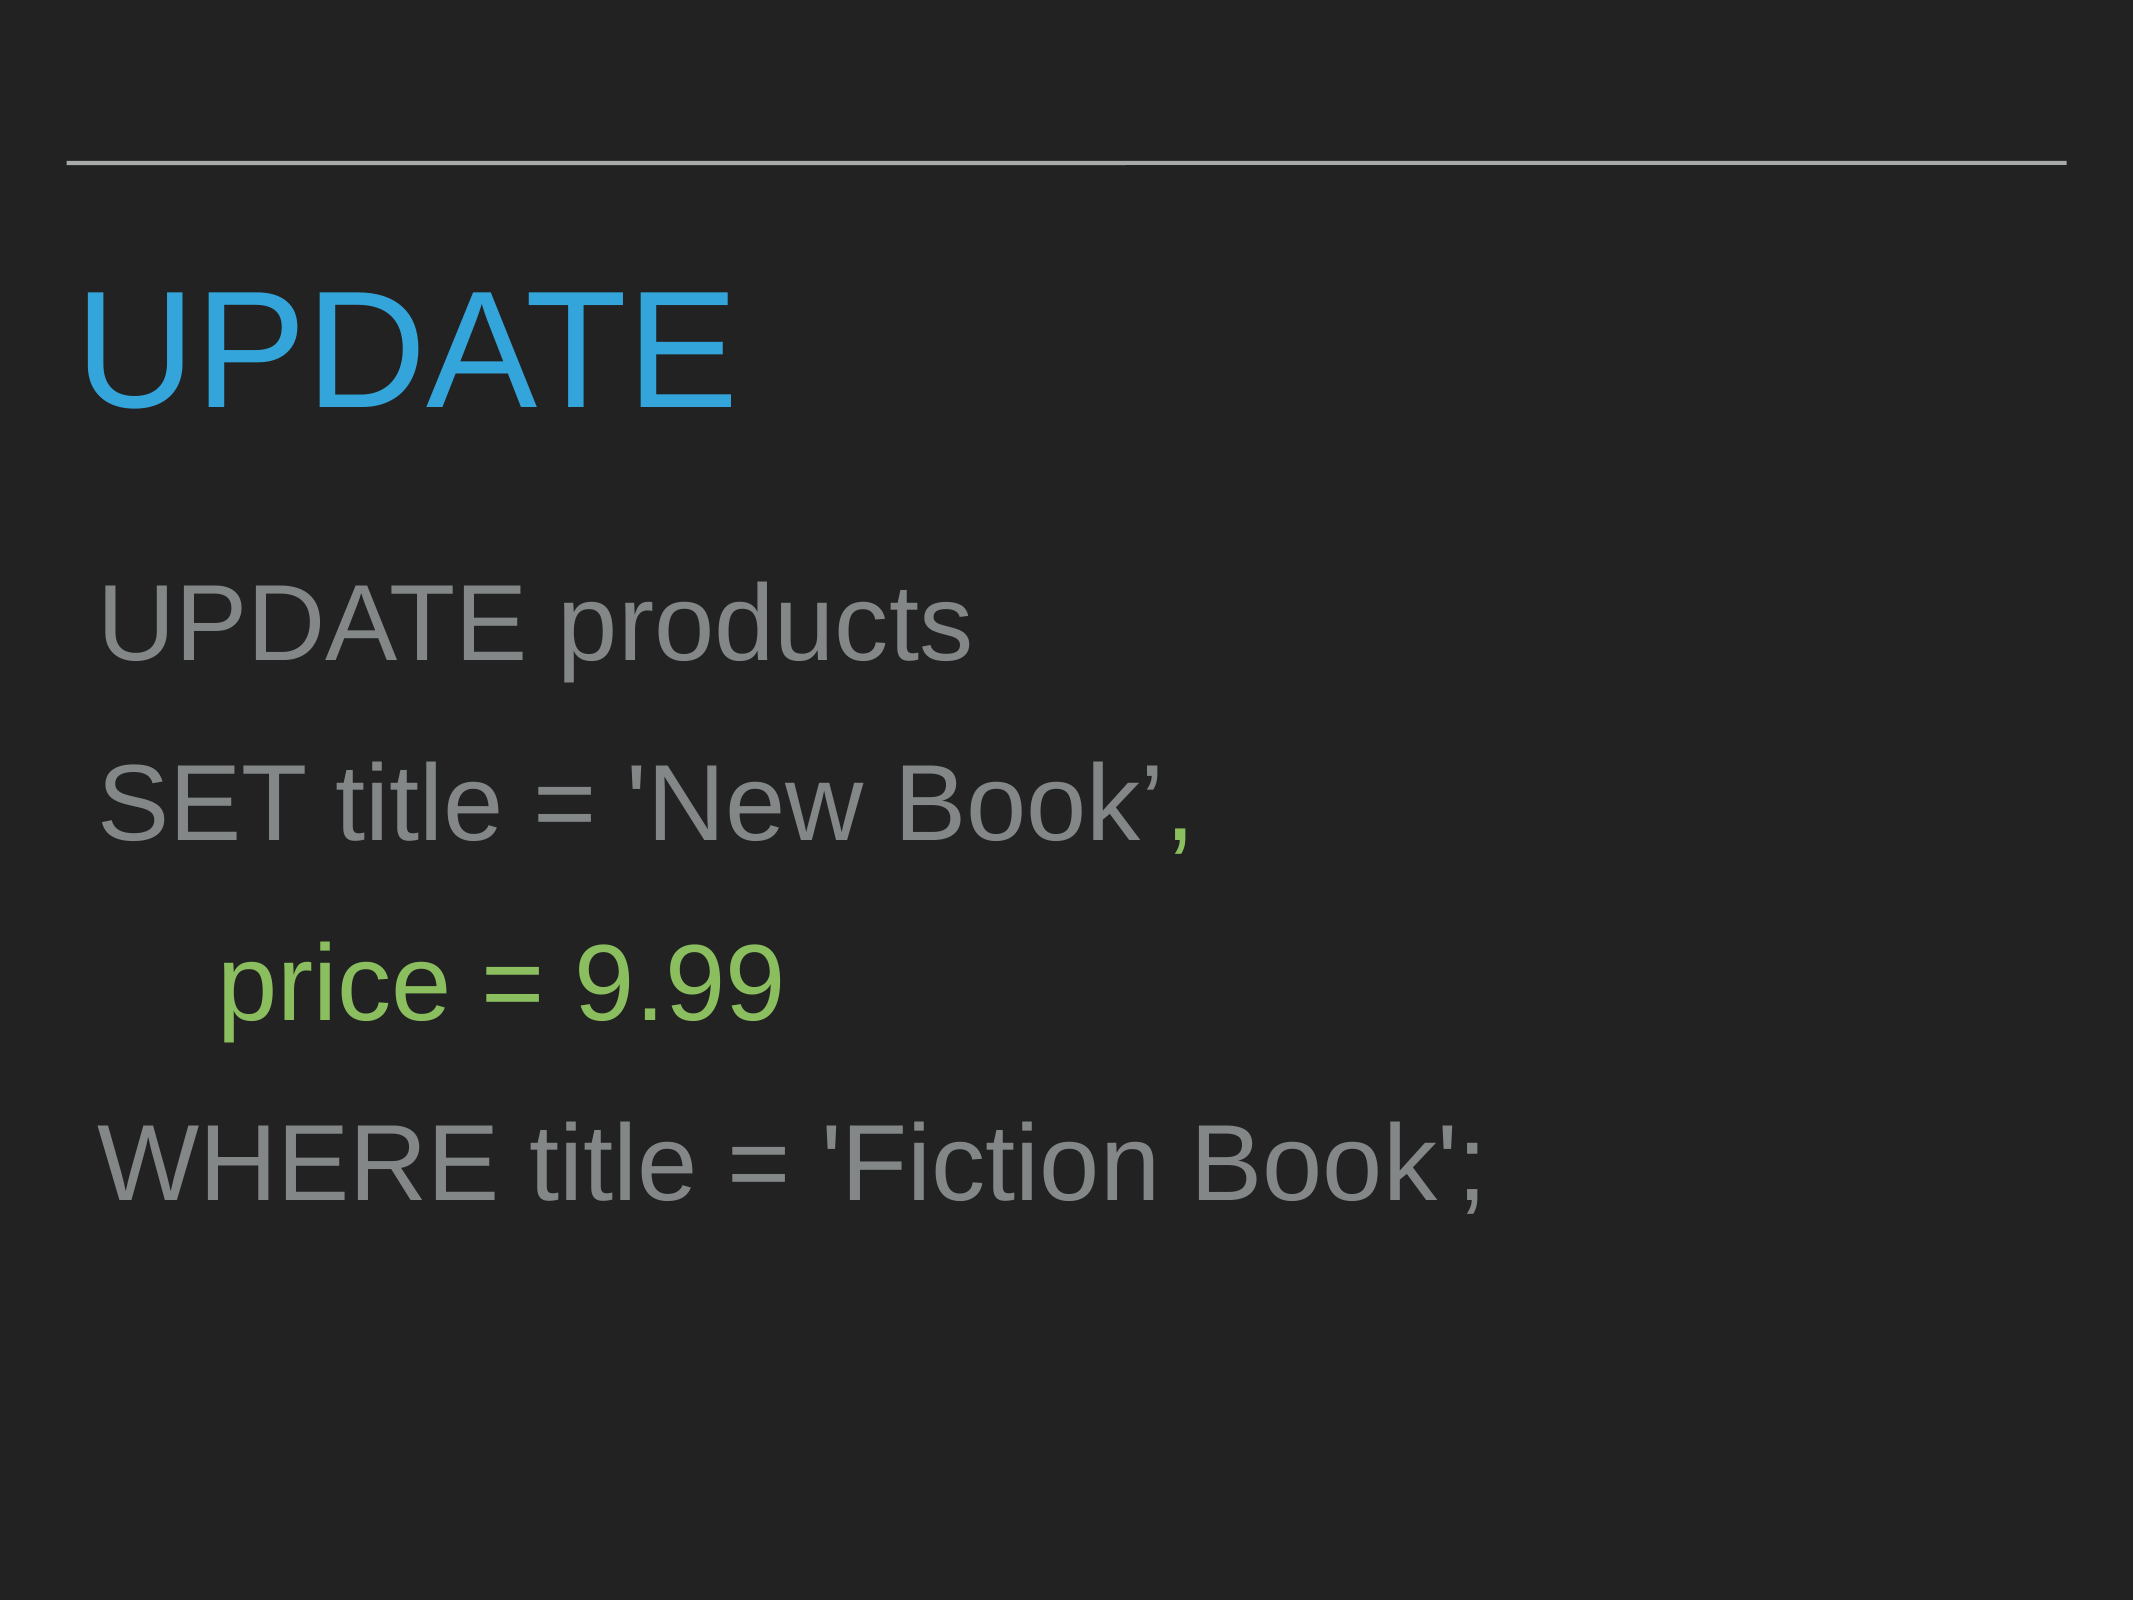

# UPDATE
UPDATE products
SET title = 'New Book’,
    price = 9.99
WHERE title = 'Fiction Book';